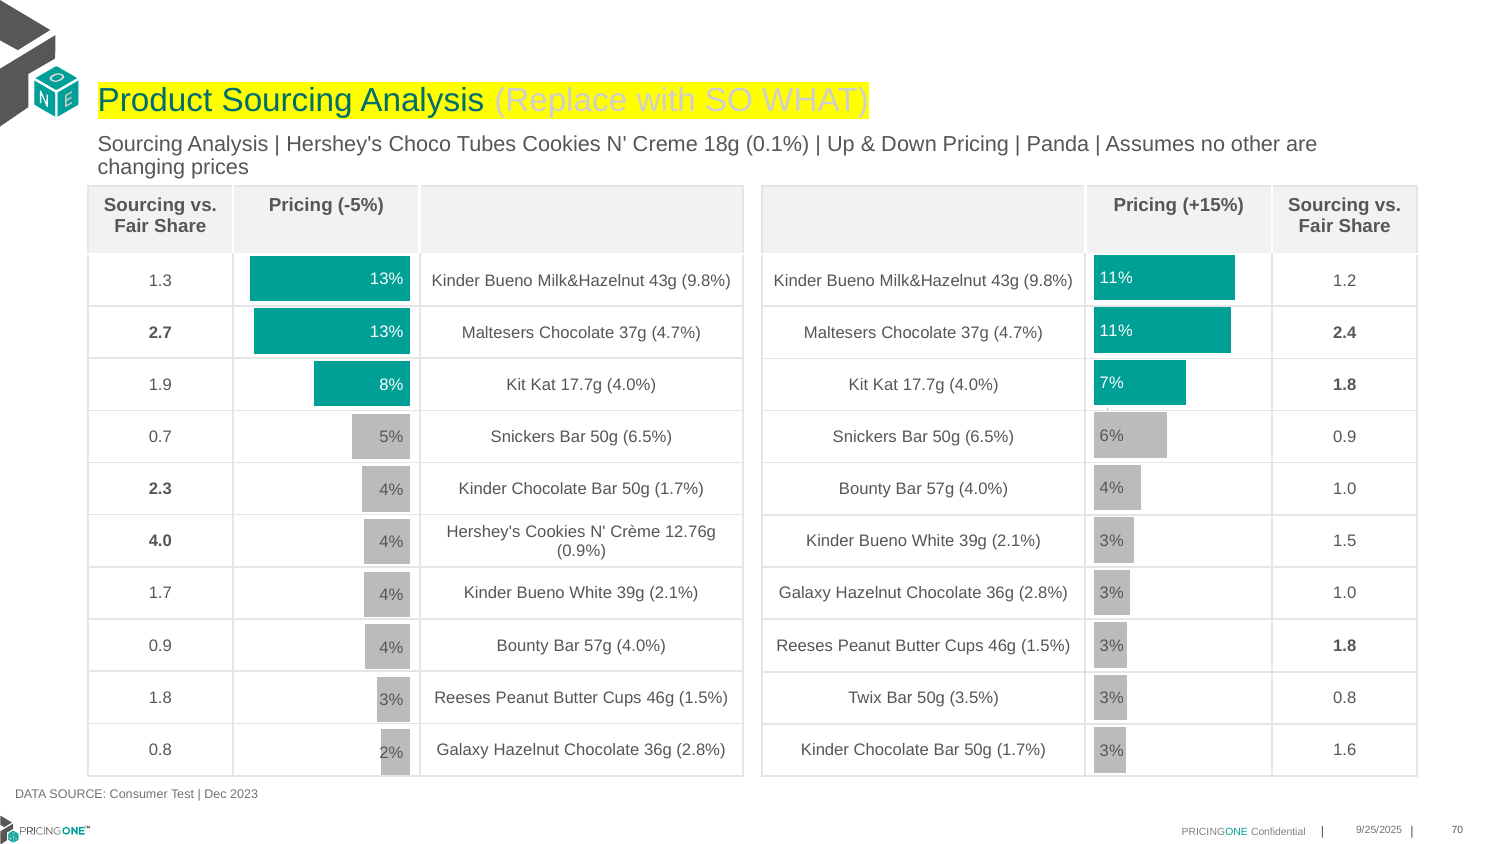

# Product Sourcing Analysis (Replace with SO WHAT)
Sourcing Analysis | Hershey's Choco Tubes Cookies N' Creme 18g (0.1%) | Up & Down Pricing | Panda | Assumes no other are changing prices
| Sourcing vs. Fair Share | Pricing (-5%) |  |
| --- | --- | --- |
| 1.3 |  | Kinder Bueno Milk&Hazelnut 43g (9.8%) |
| 2.7 |  | Maltesers Chocolate 37g (4.7%) |
| 1.9 |  | Kit Kat 17.7g (4.0%) |
| 0.7 |  | Snickers Bar 50g (6.5%) |
| 2.3 |  | Kinder Chocolate Bar 50g (1.7%) |
| 4.0 |  | Hershey's Cookies N' Crème 12.76g (0.9%) |
| 1.7 |  | Kinder Bueno White 39g (2.1%) |
| 0.9 |  | Bounty Bar 57g (4.0%) |
| 1.8 |  | Reeses Peanut Butter Cups 46g (1.5%) |
| 0.8 |  | Galaxy Hazelnut Chocolate 36g (2.8%) |
|  | Pricing (+15%) | Sourcing vs. Fair Share |
| --- | --- | --- |
| Kinder Bueno Milk&Hazelnut 43g (9.8%) |  | 1.2 |
| Maltesers Chocolate 37g (4.7%) |  | 2.4 |
| Kit Kat 17.7g (4.0%) |  | 1.8 |
| Snickers Bar 50g (6.5%) |  | 0.9 |
| Bounty Bar 57g (4.0%) |  | 1.0 |
| Kinder Bueno White 39g (2.1%) |  | 1.5 |
| Galaxy Hazelnut Chocolate 36g (2.8%) |  | 1.0 |
| Reeses Peanut Butter Cups 46g (1.5%) |  | 1.8 |
| Twix Bar 50g (3.5%) |  | 0.8 |
| Kinder Chocolate Bar 50g (1.7%) |  | 1.6 |

### Chart

| Category | Hershey's Choco Tubes Cookies N' Creme 18g (0.1%) |
|---|---|
| Kinder Bueno Milk&Hazelnut 43g (9.8%) | 0.11465108538450018 |
| Maltesers Chocolate 37g (4.7%) | 0.11075479979672828 |
| Kit Kat 17.7g (4.0%) | 0.07446139275514285 |
| Snickers Bar 50g (6.5%) | 0.059479405598337594 |
| Bounty Bar 57g (4.0%) | 0.03867313451720343 |
| Kinder Bueno White 39g (2.1%) | 0.03221098206397057 |
| Galaxy Hazelnut Chocolate 36g (2.8%) | 0.029283611152031395 |
| Reeses Peanut Butter Cups 46g (1.5%) | 0.02679902598962236 |
| Twix Bar 50g (3.5%) | 0.026586653654770028 |
| Kinder Chocolate Bar 50g (1.7%) | 0.026143339903560107 |

### Chart

| Category | Hershey's Choco Tubes Cookies N' Creme 18g (0.1%) |
|---|---|
| Kinder Bueno Milk&Hazelnut 43g (9.8%) | 0.12780320845625595 |
| Maltesers Chocolate 37g (4.7%) | 0.12501087698390256 |
| Kit Kat 17.7g (4.0%) | 0.07678219758412179 |
| Snickers Bar 50g (6.5%) | 0.04643791936574602 |
| Kinder Chocolate Bar 50g (1.7%) | 0.03832439379440735 |
| Hershey's Cookies N' Crème 12.76g (0.9%) | 0.03672656200031877 |
| Kinder Bueno White 39g (2.1%) | 0.036532835457294875 |
| Bounty Bar 57g (4.0%) | 0.03572962281352088 |
| Reeses Peanut Butter Cups 46g (1.5%) | 0.026451818920098628 |
| Galaxy Hazelnut Chocolate 36g (2.8%) | 0.023006585816232262 |
DATA SOURCE: Consumer Test | Dec 2023

9/25/2025
70